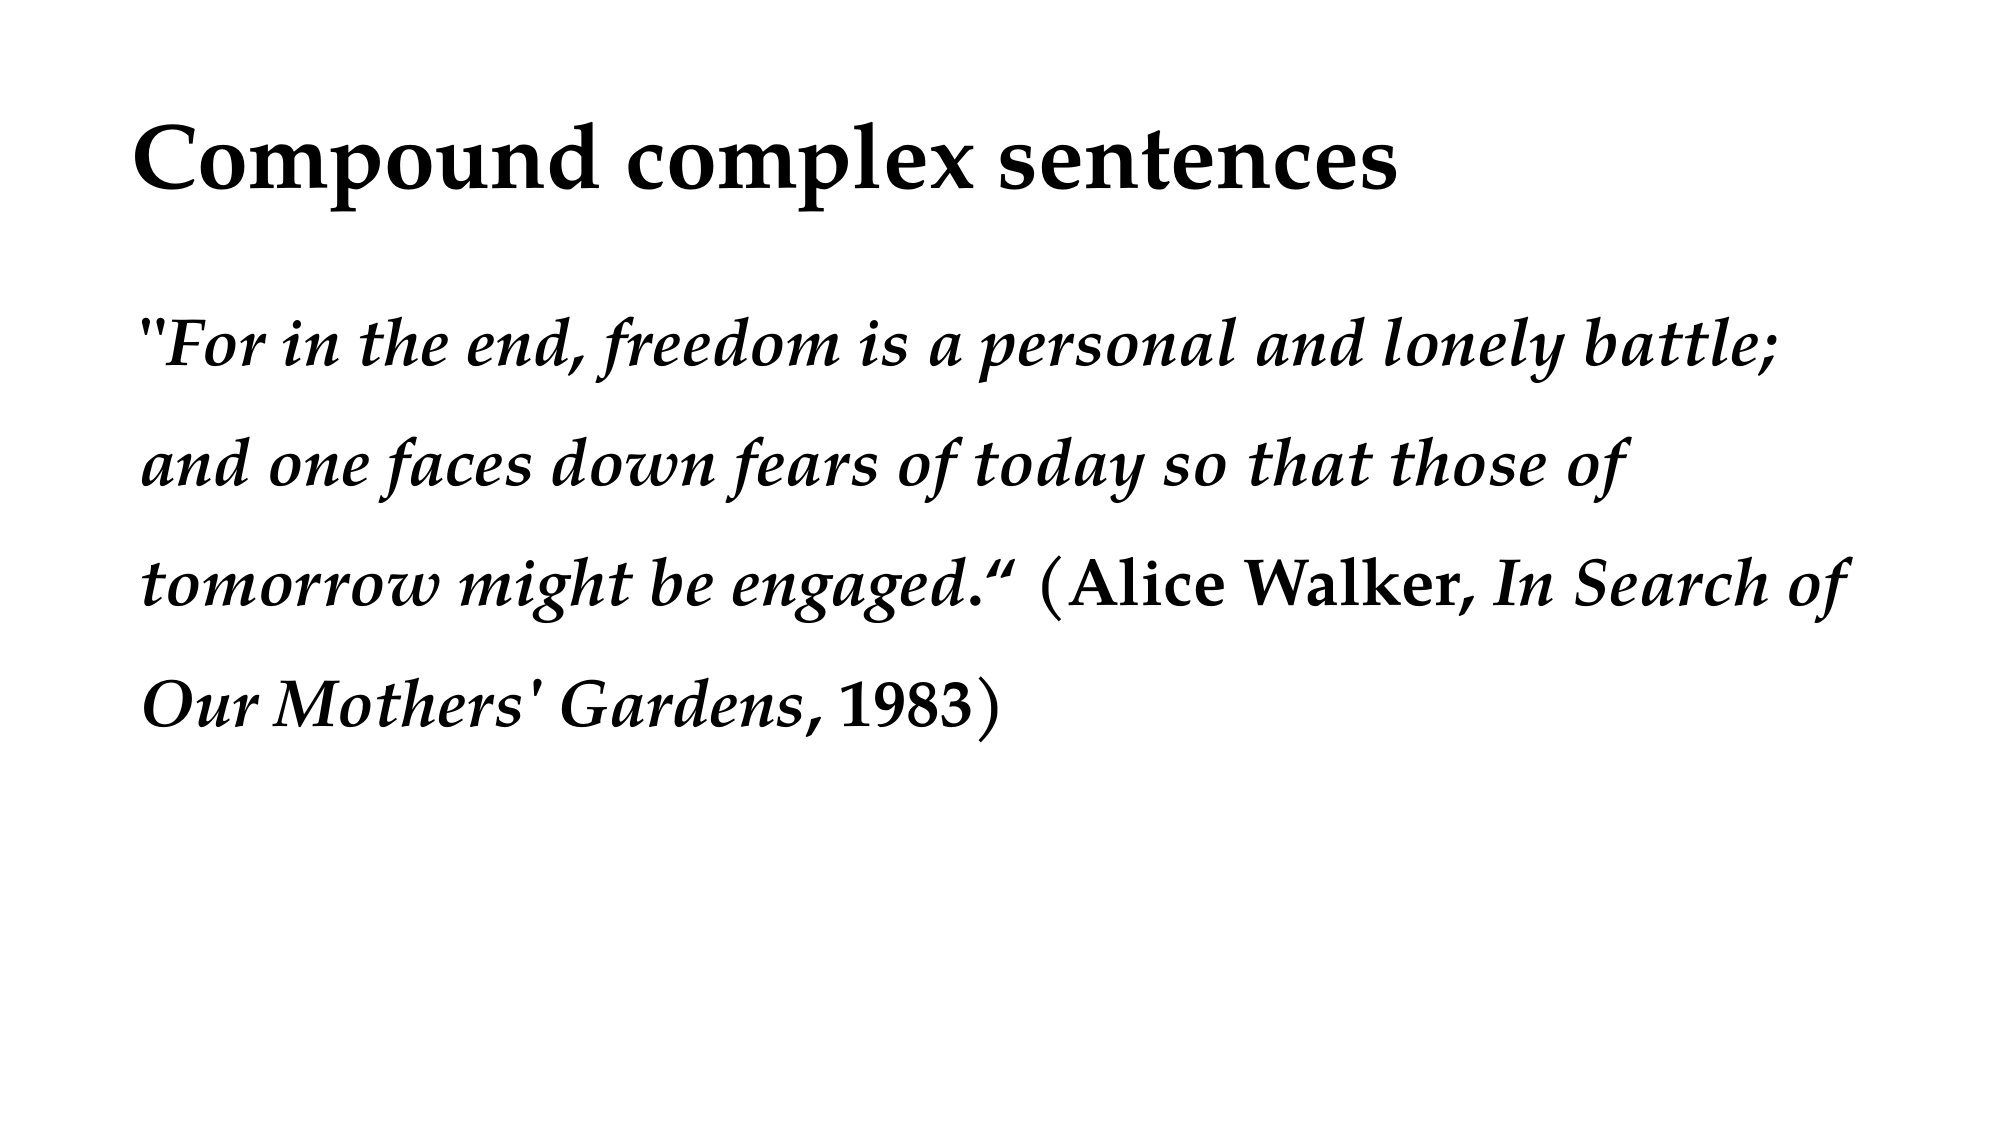

# Compound complex sentences
"For in the end, freedom is a personal and lonely battle; and one faces down fears of today so that those of tomorrow might be engaged.“ (Alice Walker, In Search of Our Mothers' Gardens, 1983)